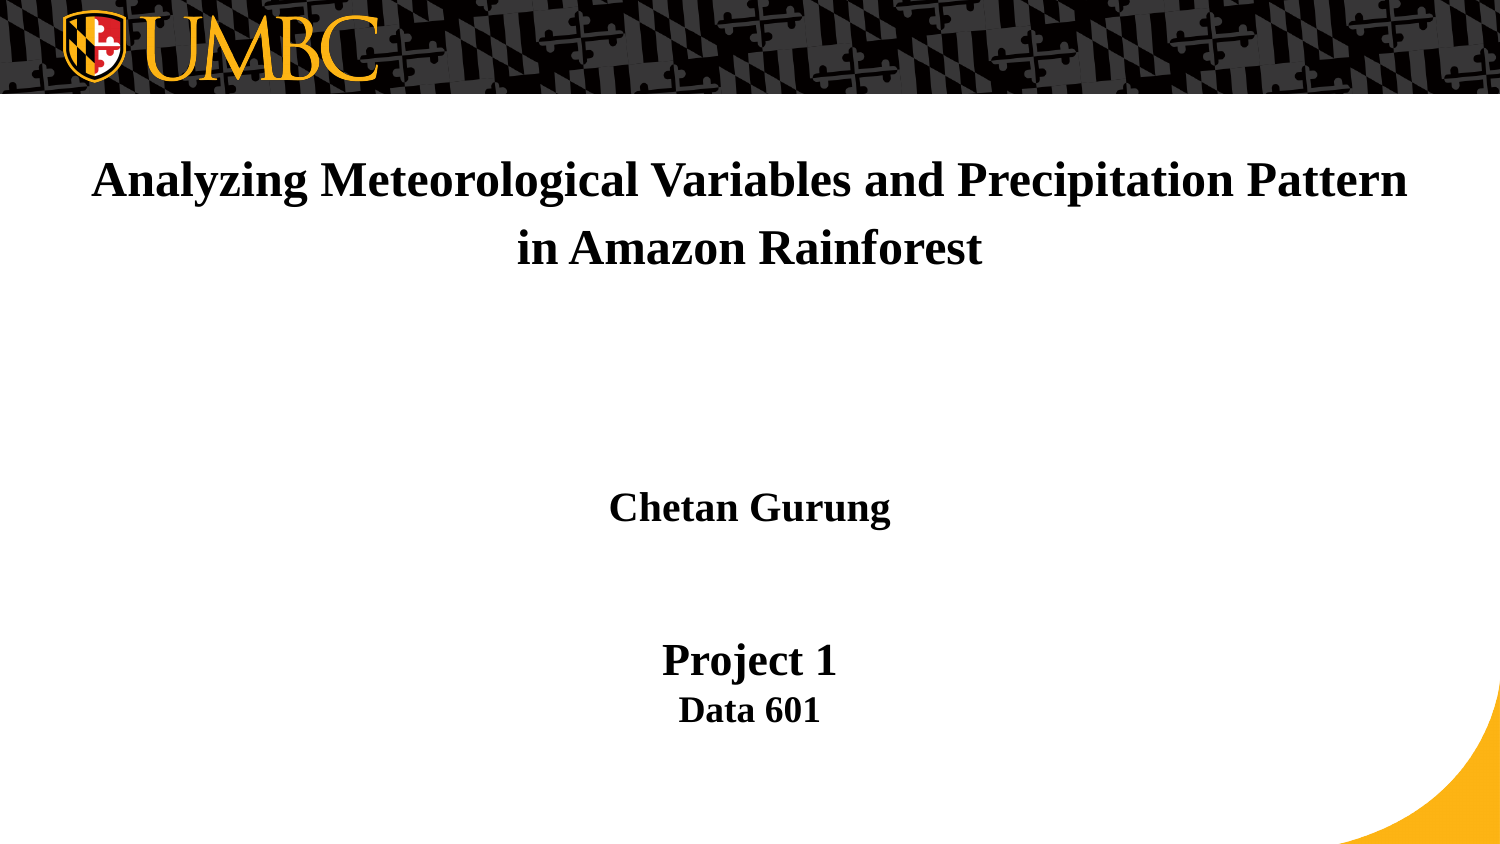

# Analyzing Meteorological Variables and Precipitation Pattern in Amazon Rainforest

Chetan Gurung

Project 1
Data 601